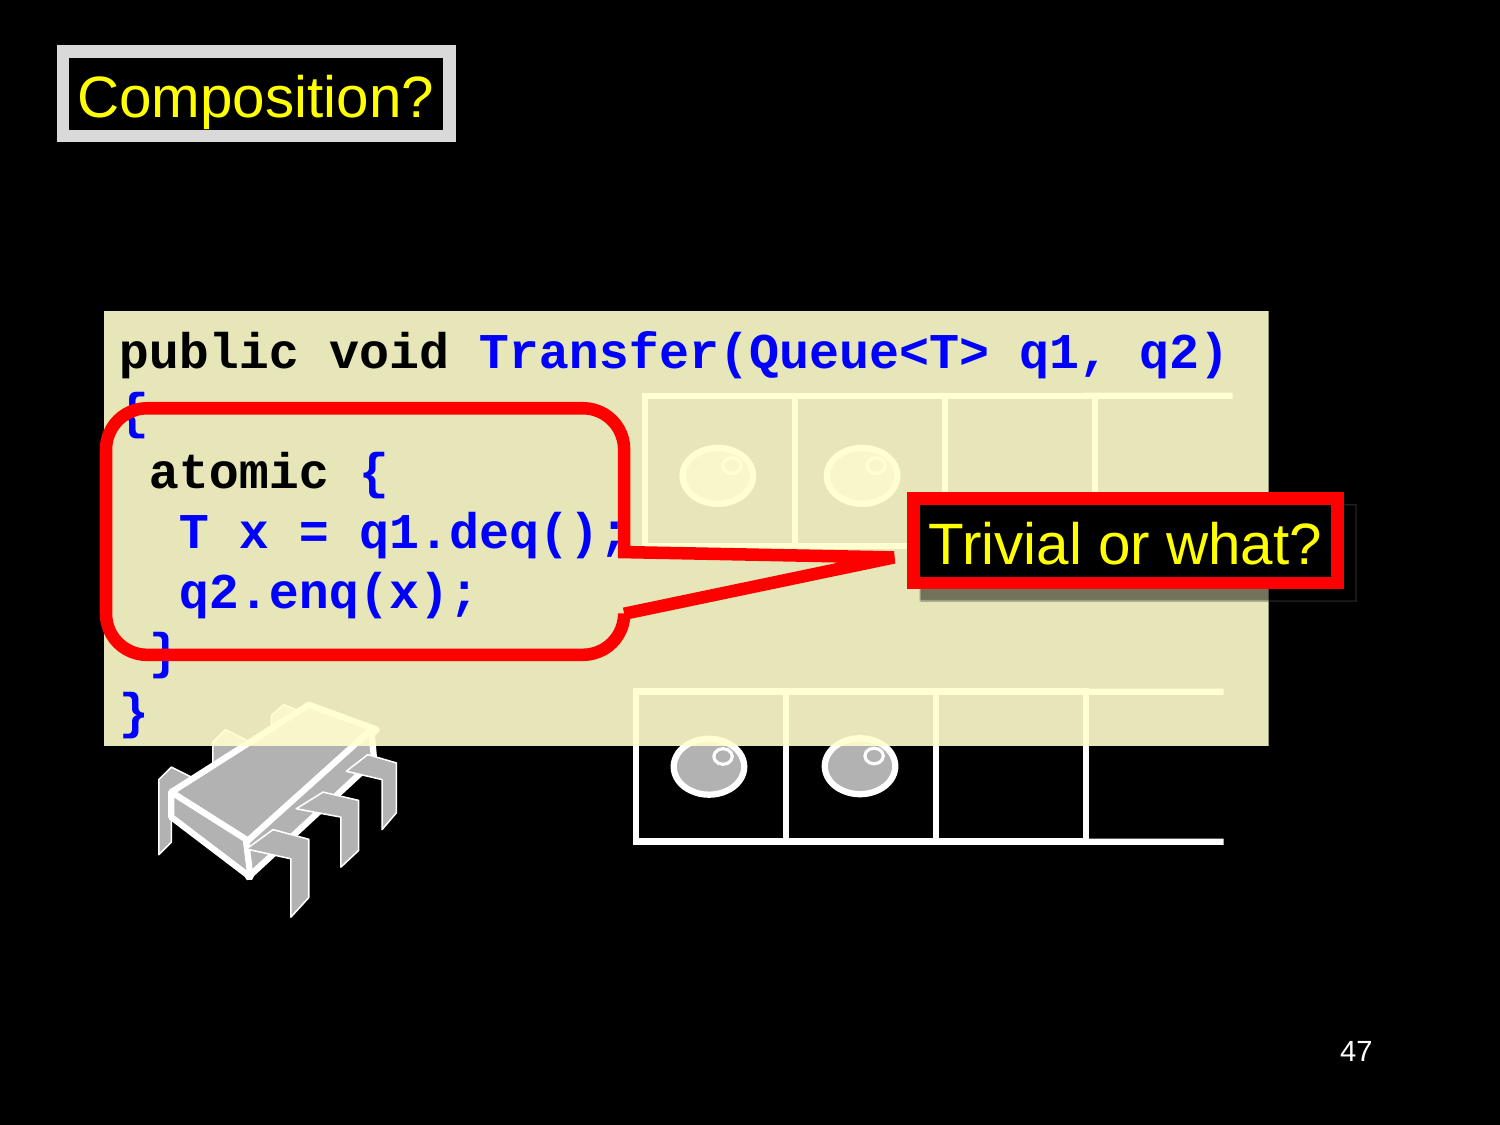

Composition?
public void Transfer(Queue<T> q1, q2)
{
 atomic {
  T x = q1.deq();
  q2.enq(x);
 }
}

Trivial or what?

47